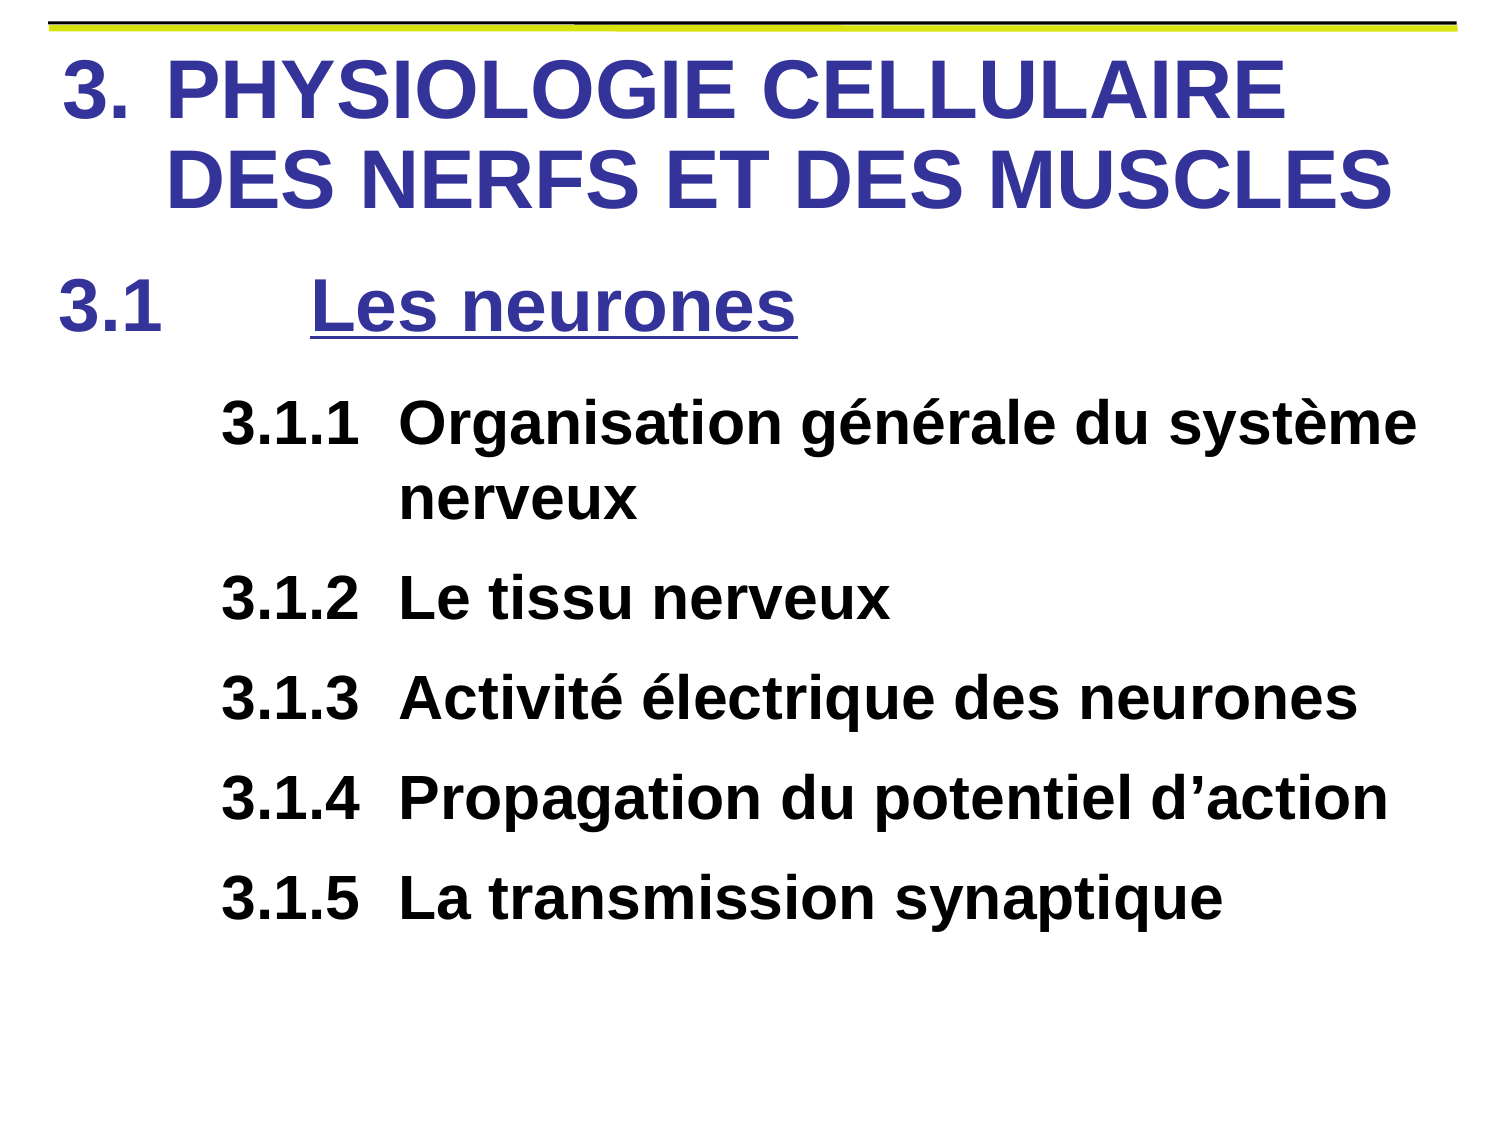

3.	PHYSIOLOGIE CELLULAIRE DES NERFS ET DES MUSCLES
3.1 	Les neurones
3.1.1 	Organisation générale du système nerveux
3.1.2	Le tissu nerveux
3.1.3	Activité électrique des neurones
3.1.4	Propagation du potentiel d’action
3.1.5	La transmission synaptique